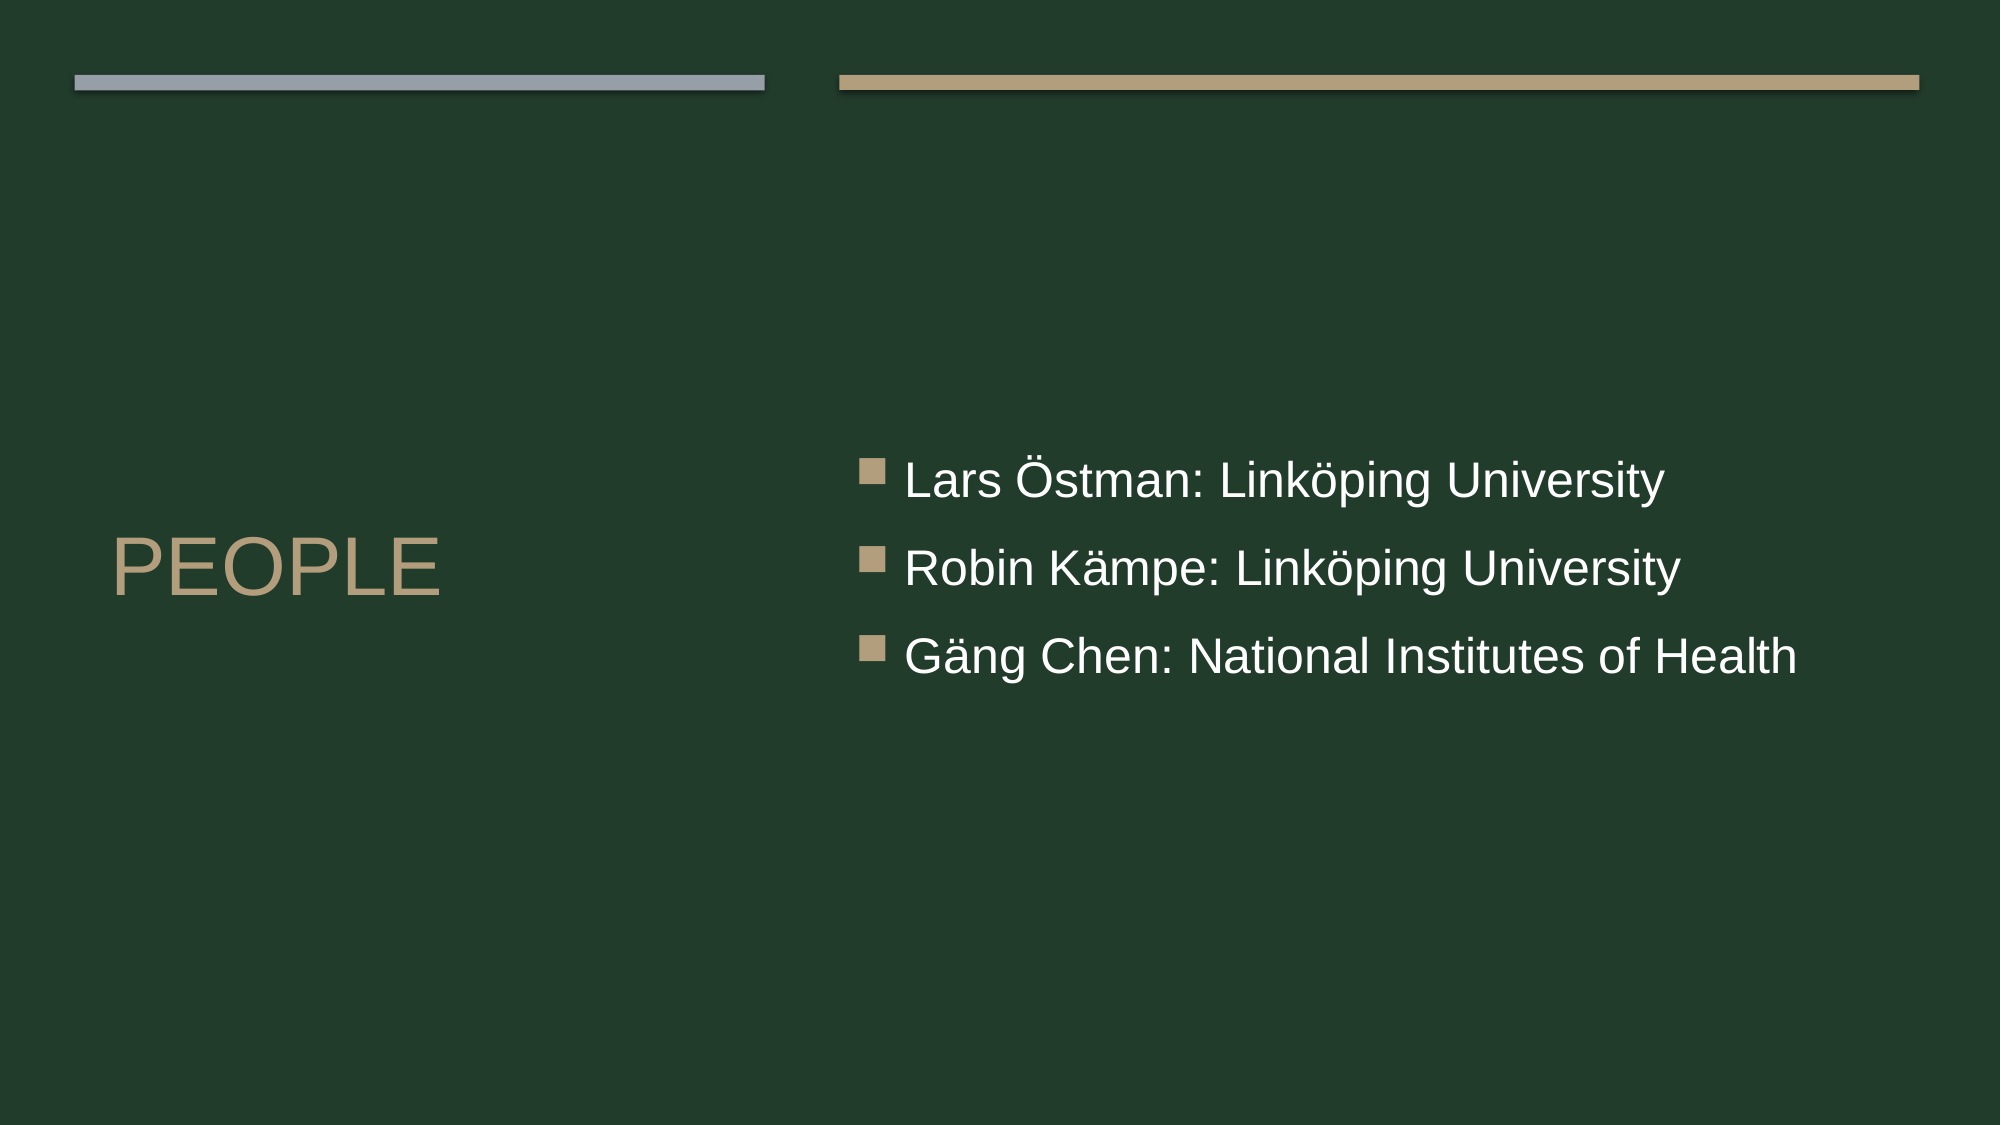

Lars Östman: Linköping University
Robin Kämpe: Linköping University
Gäng Chen: National Institutes of Health
# people